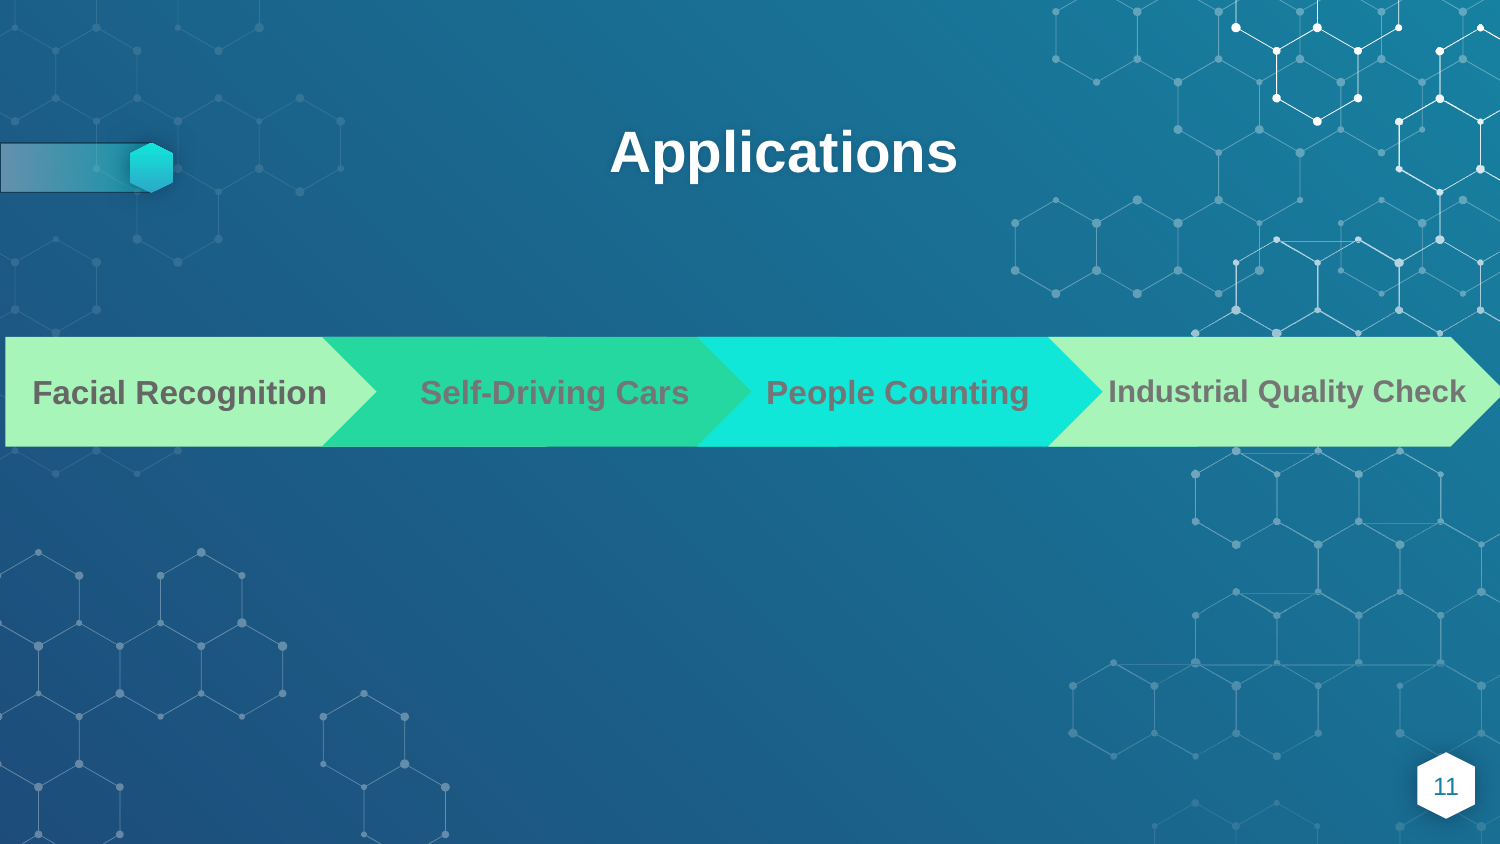

# Applications

Self-Driving Cars
Facial Recognition
People Counting
Industrial Quality Check
11